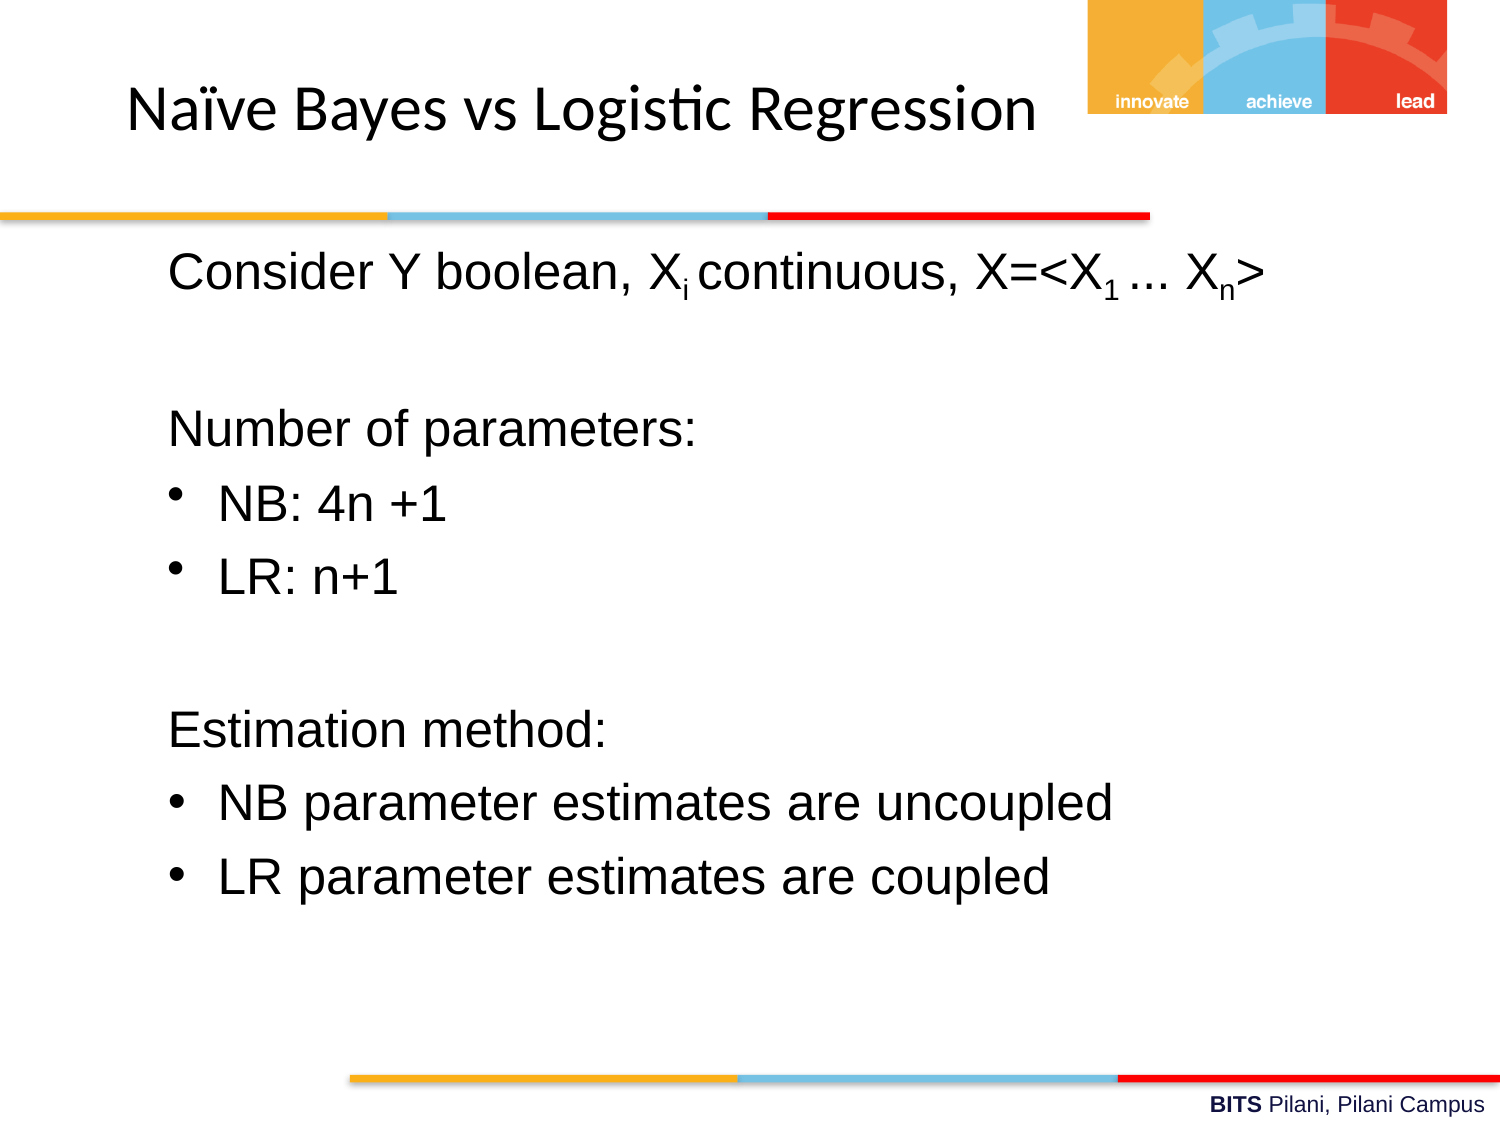

# Naïve Bayes vs Logistic Regression
Consider Y boolean, Xi continuous, X=<X1 ... Xn>

Number of parameters:
NB: 4n +1
LR: n+1

Estimation method:
NB parameter estimates are uncoupled
LR parameter estimates are coupled